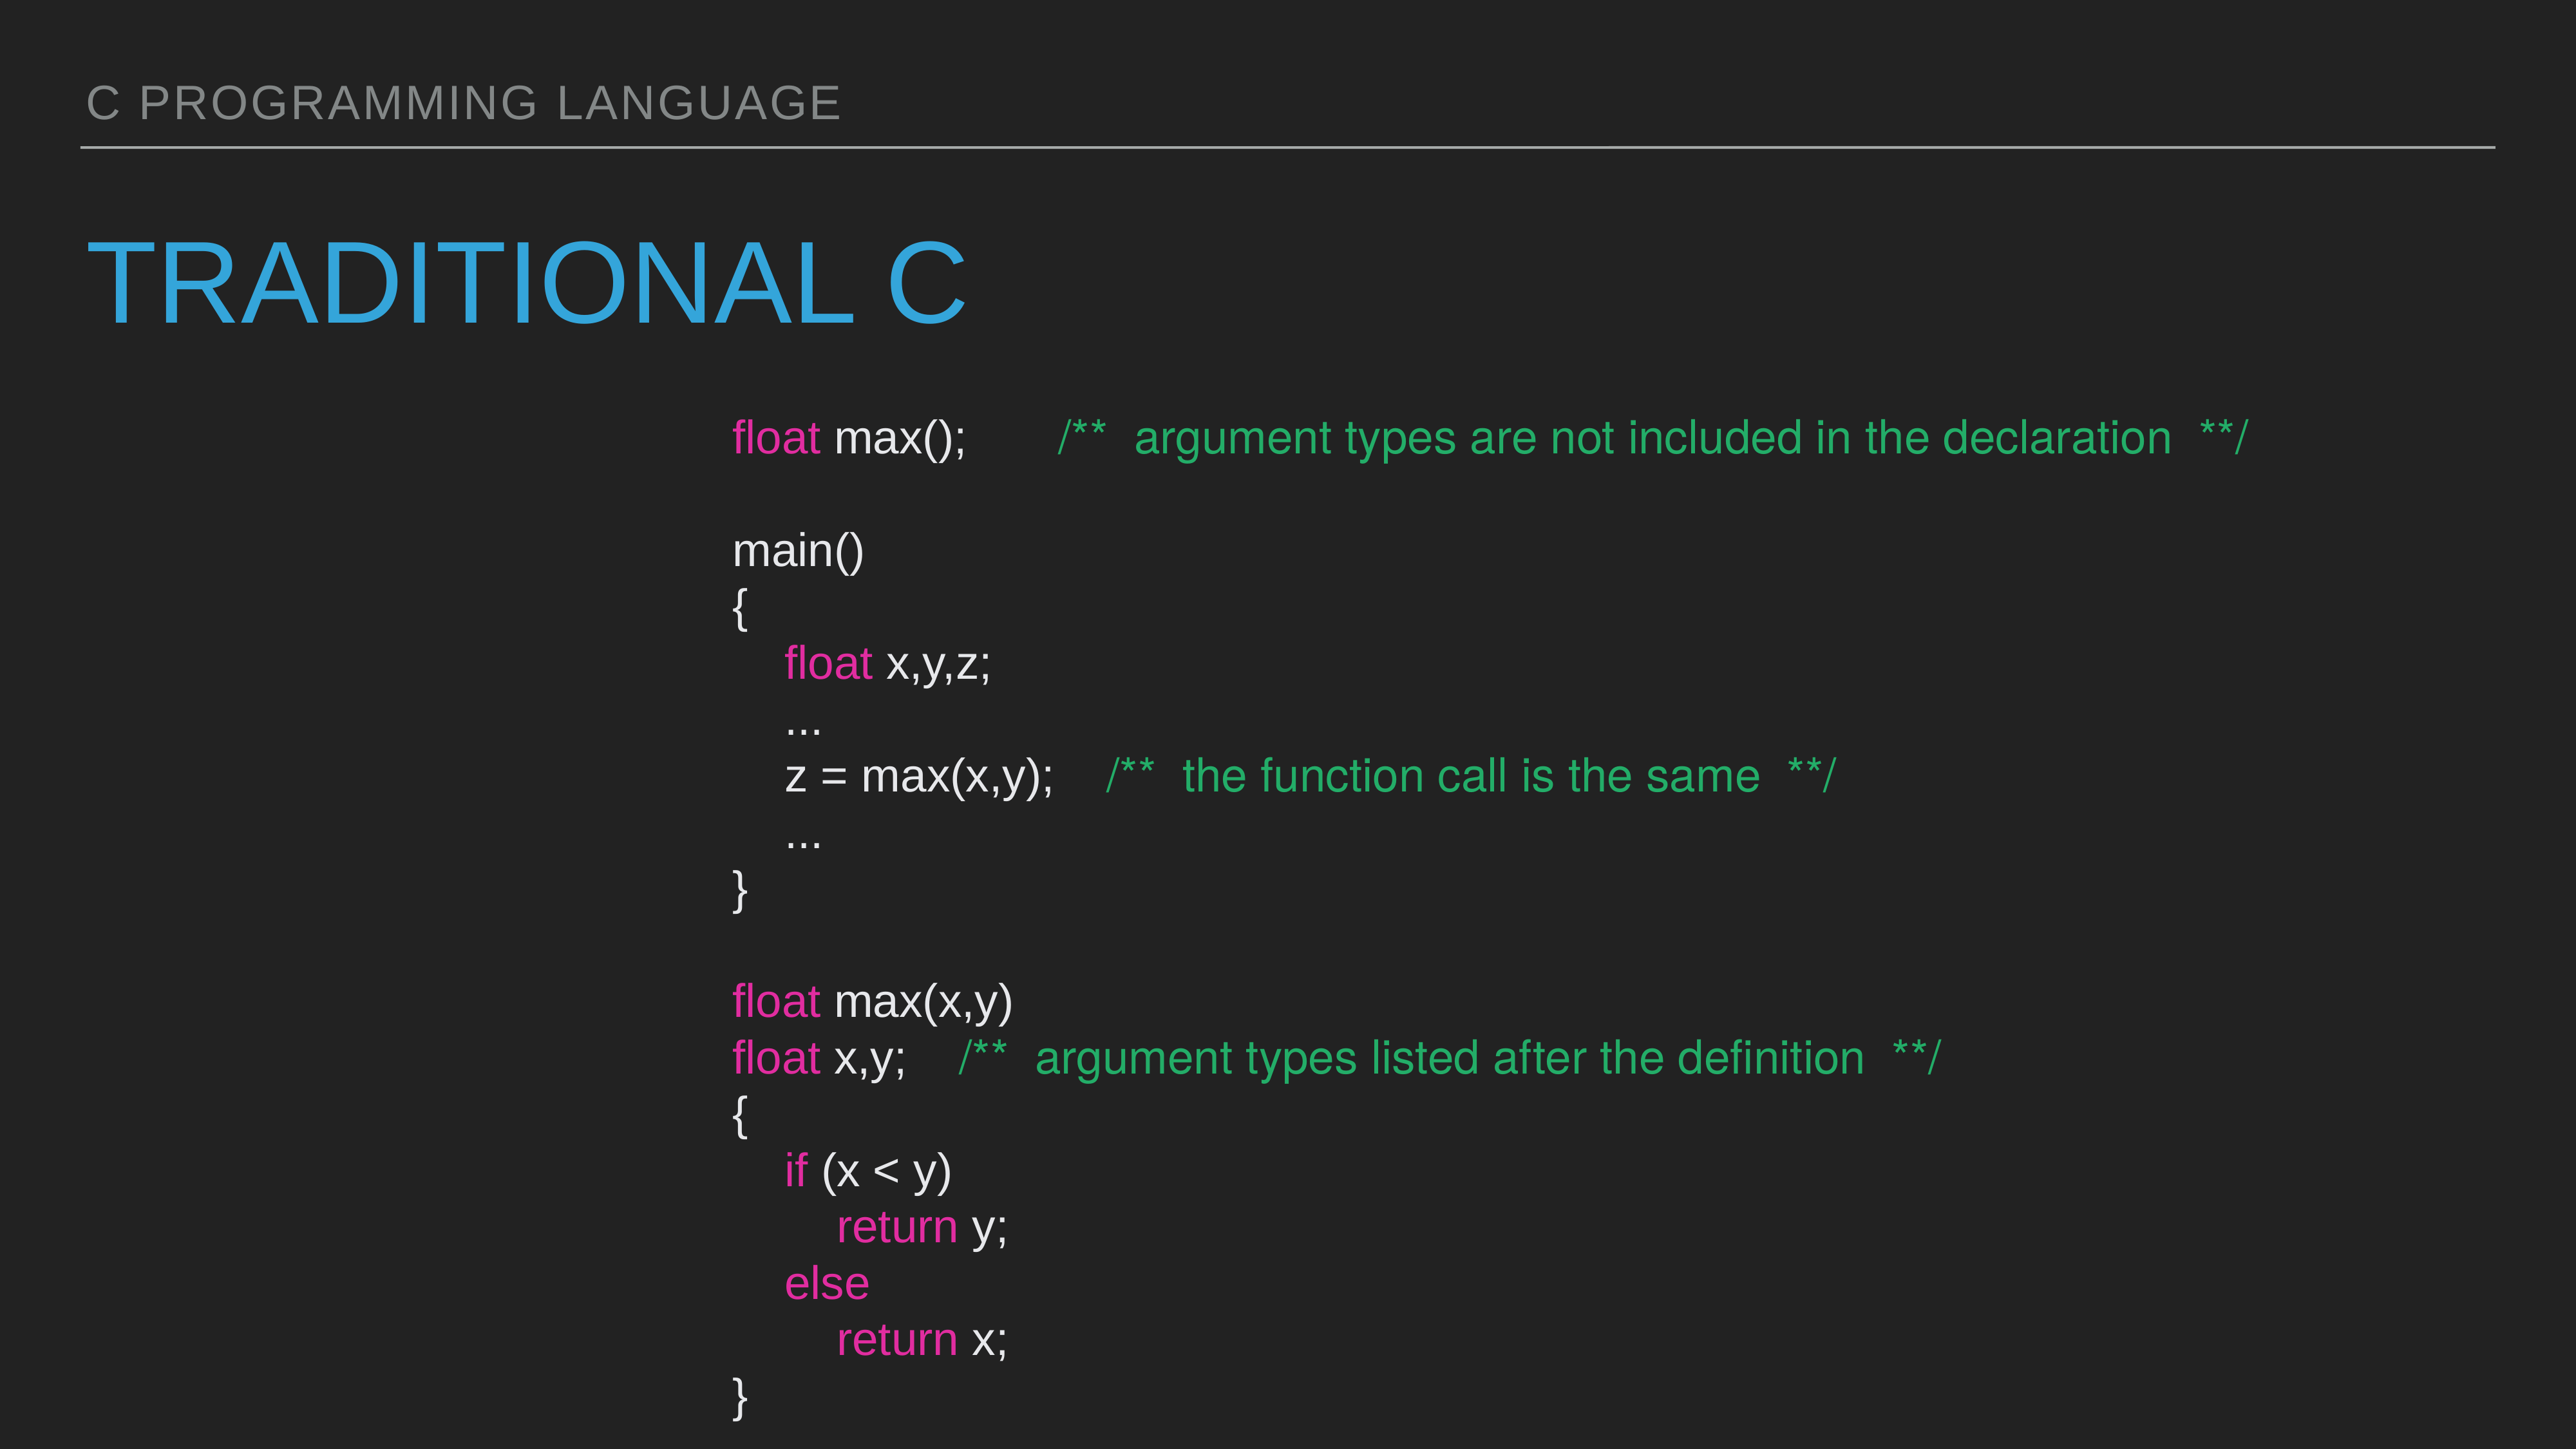

C programming language
# Traditional c
float max();       /**  argument types are not included in the declaration  **/

main()
{
    float x,y,z;
    ...
    z = max(x,y);    /**  the function call is the same  **/
    ...
}

float max(x,y)
float x,y;    /**  argument types listed after the definition  **/
{
    if (x < y)
        return y;
    else
        return x;
}